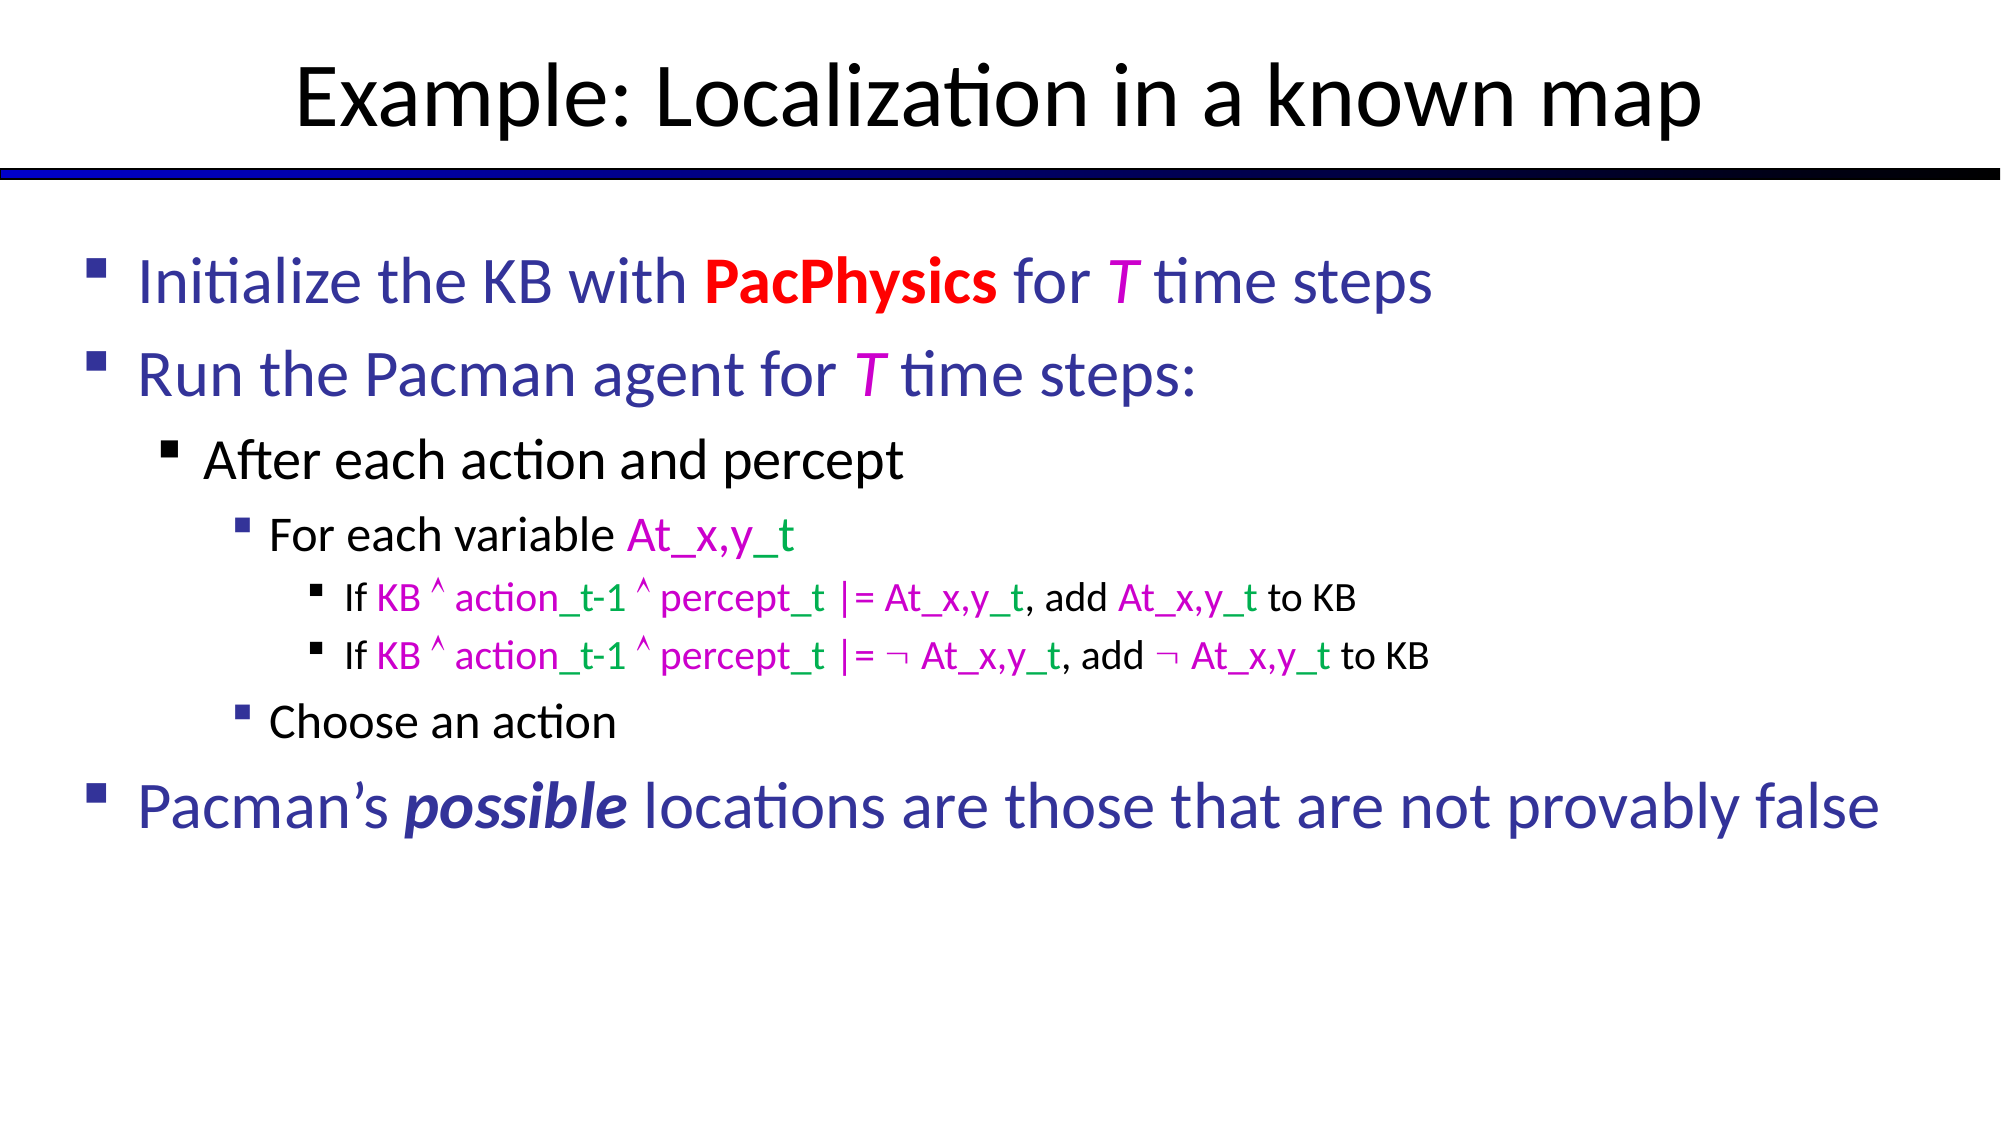

# Example: Localization in a known map
Initialize the KB with PacPhysics for T time steps
Run the Pacman agent for T time steps:
After each action and percept
For each variable At_x,y_t
If KB ∧ action_t-1 ∧ percept_t |= At_x,y_t, add At_x,y_t to KB
If KB ∧ action_t-1 ∧ percept_t |= ¬ At_x,y_t, add ¬ At_x,y_t to KB
Choose an action
Pacman’s possible locations are those that are not provably false